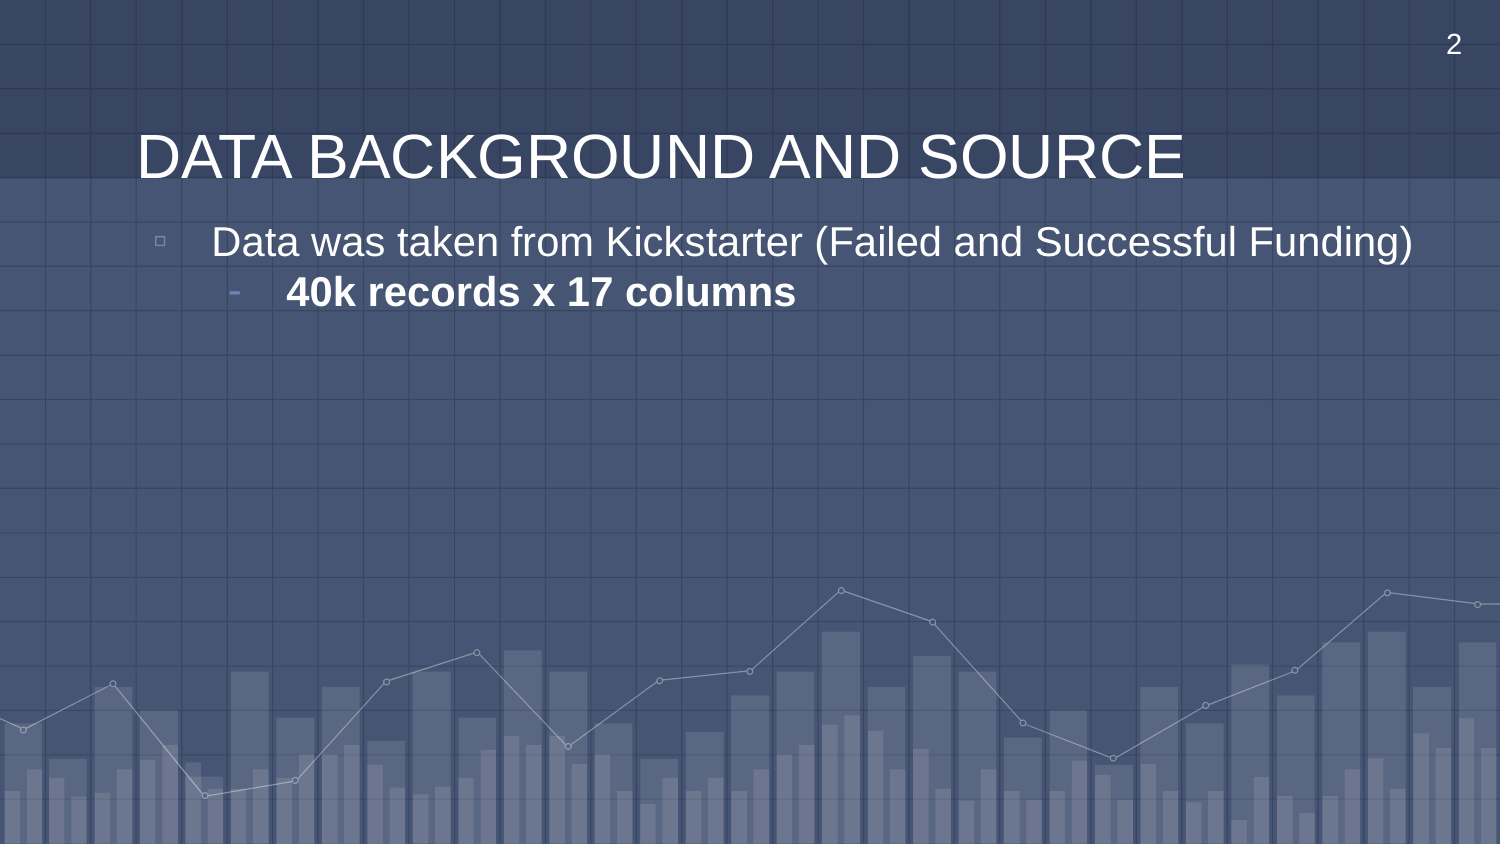

2
# DATA BACKGROUND AND SOURCE
Data was taken from Kickstarter (Failed and Successful Funding)
40k records x 17 columns